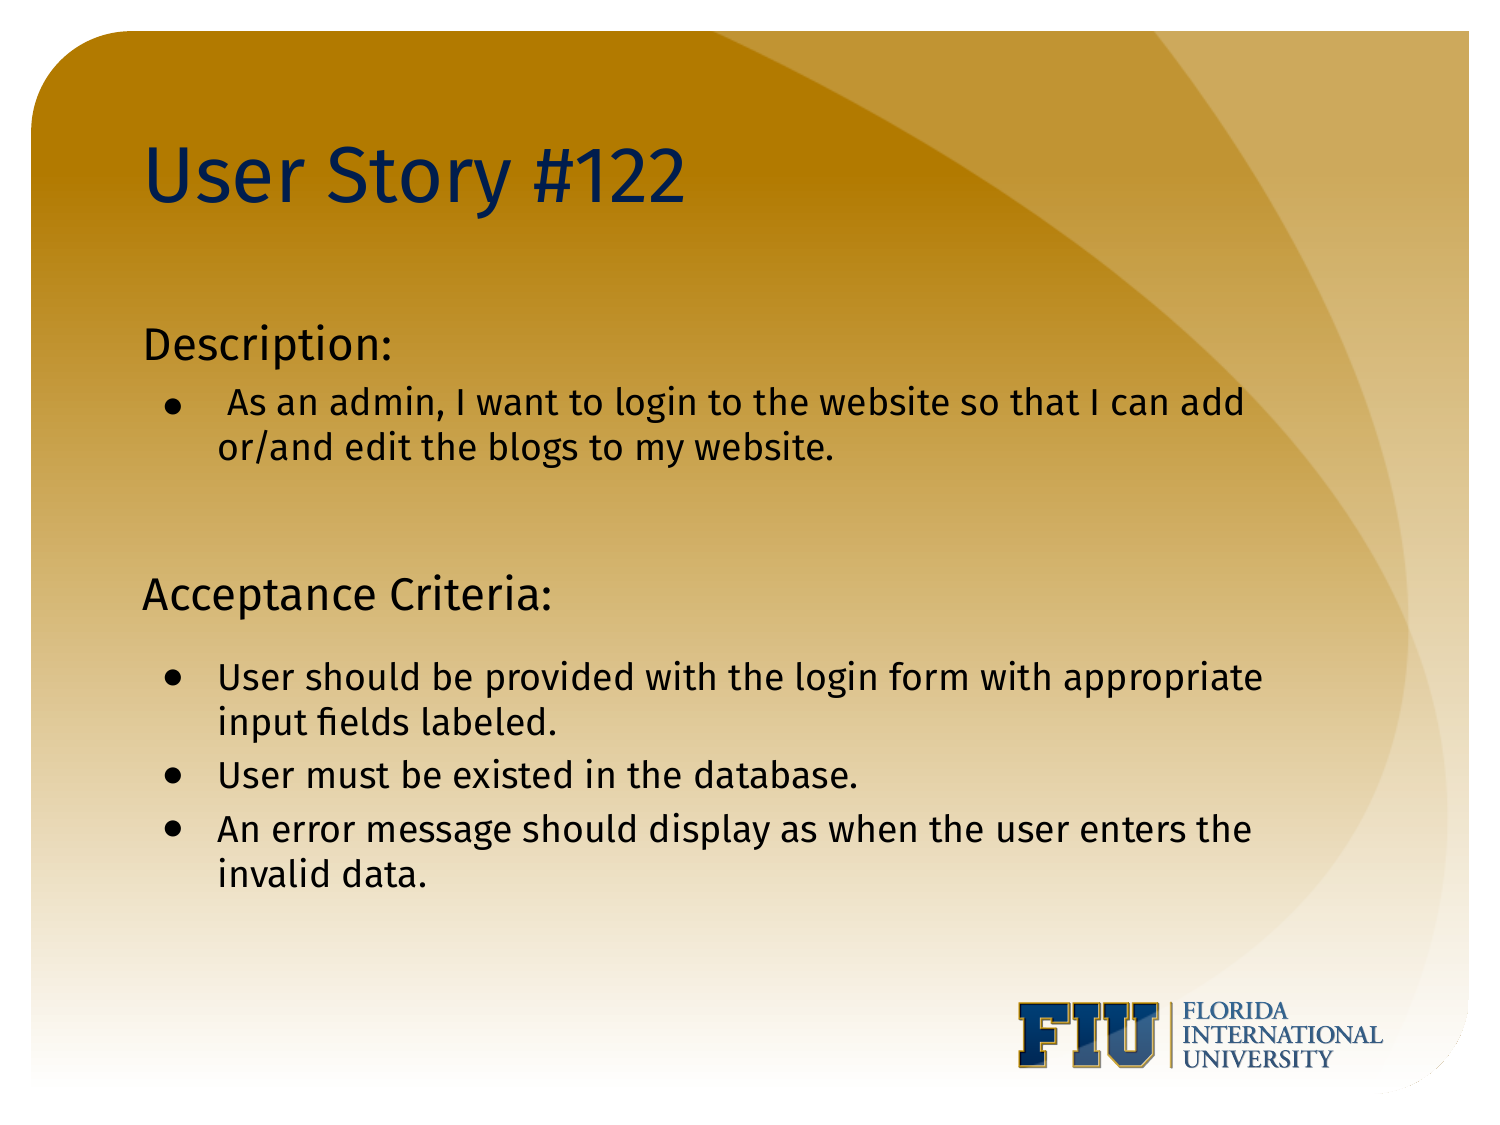

# User Story #122
Description:
 As an admin, I want to login to the website so that I can add or/and edit the blogs to my website.

Acceptance Criteria:
User should be provided with the login form with appropriate input fields labeled.
User must be existed in the database.
An error message should display as when the user enters the invalid data.